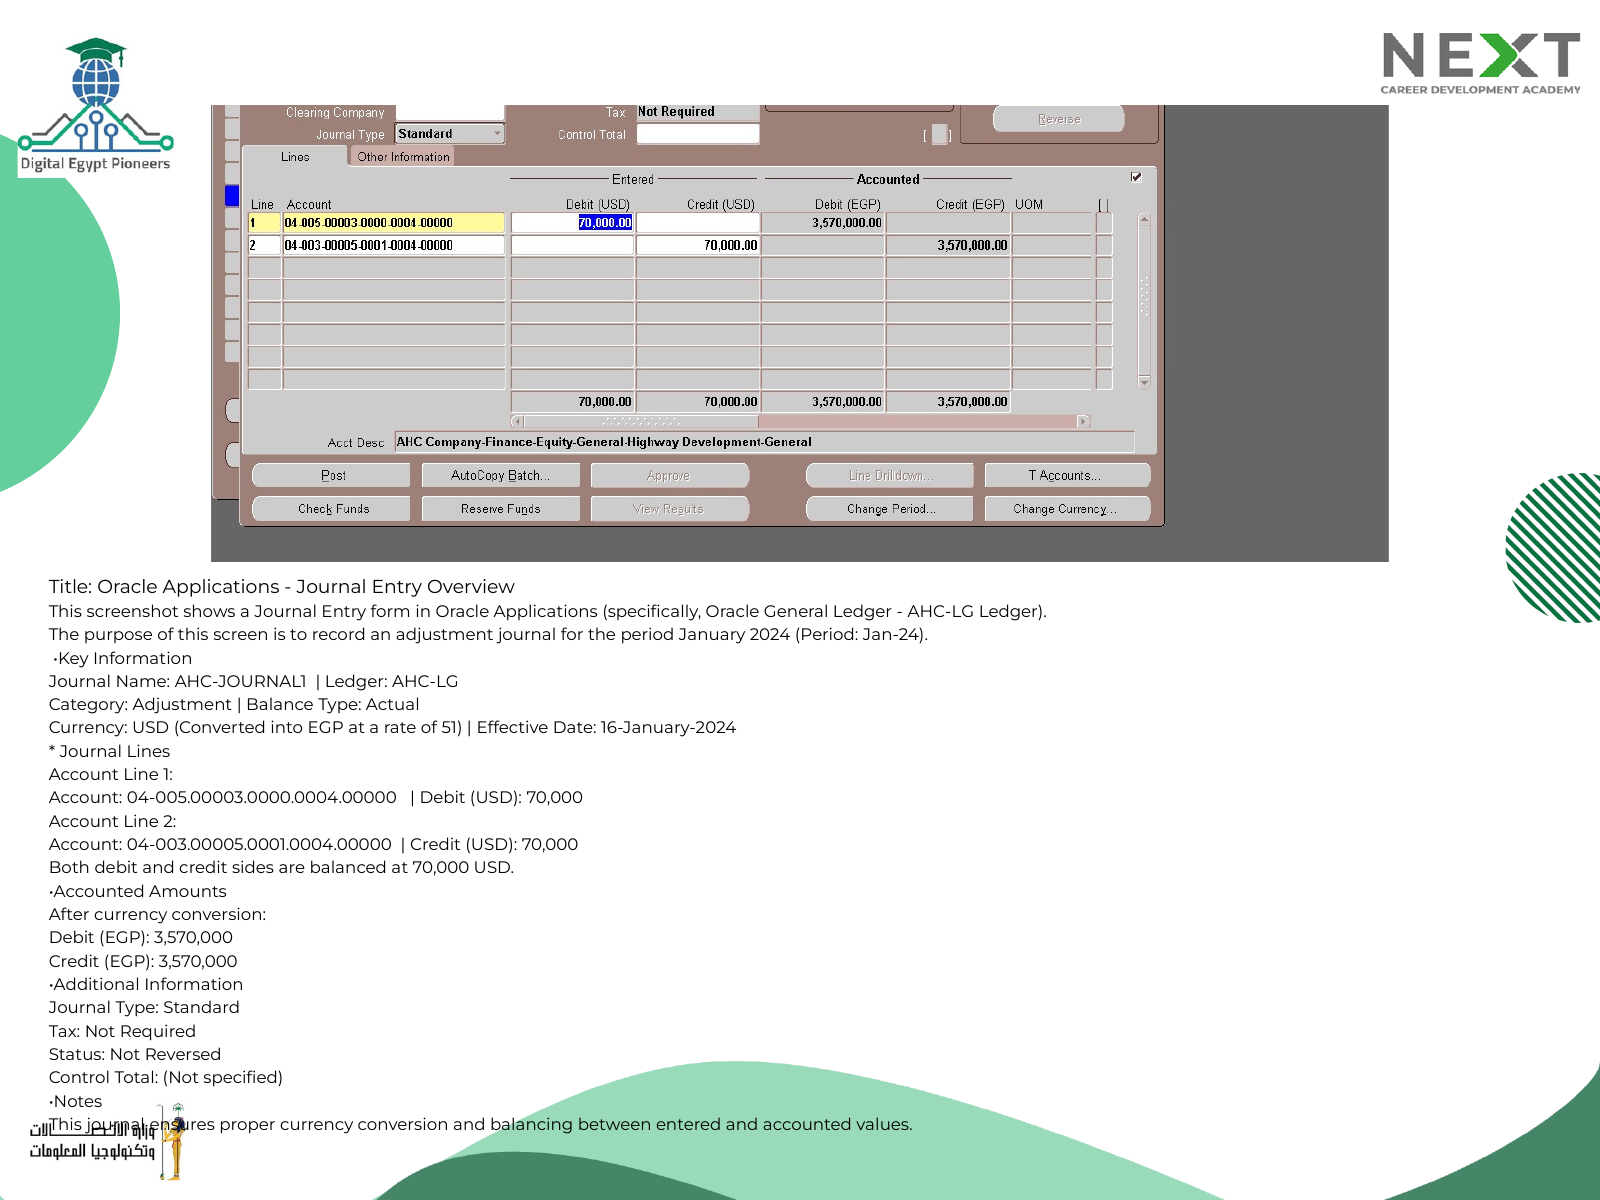

Title: Oracle Applications - Journal Entry Overview
This screenshot shows a Journal Entry form in Oracle Applications (specifically, Oracle General Ledger - AHC-LG Ledger).
The purpose of this screen is to record an adjustment journal for the period January 2024 (Period: Jan-24).
 •Key Information
Journal Name: AHC-JOURNAL1  | Ledger: AHC-LG
Category: Adjustment | Balance Type: Actual
Currency: USD (Converted into EGP at a rate of 51) | Effective Date: 16-January-2024
* Journal Lines
Account Line 1:
Account: 04-005.00003.0000.0004.00000   | Debit (USD): 70,000
Account Line 2:
Account: 04-003.00005.0001.0004.00000  | Credit (USD): 70,000
Both debit and credit sides are balanced at 70,000 USD.
•Accounted Amounts
After currency conversion:
Debit (EGP): 3,570,000
Credit (EGP): 3,570,000
•Additional Information
Journal Type: Standard
Tax: Not Required
Status: Not Reversed
Control Total: (Not specified)
•Notes
This journal ensures proper currency conversion and balancing between entered and accounted values.